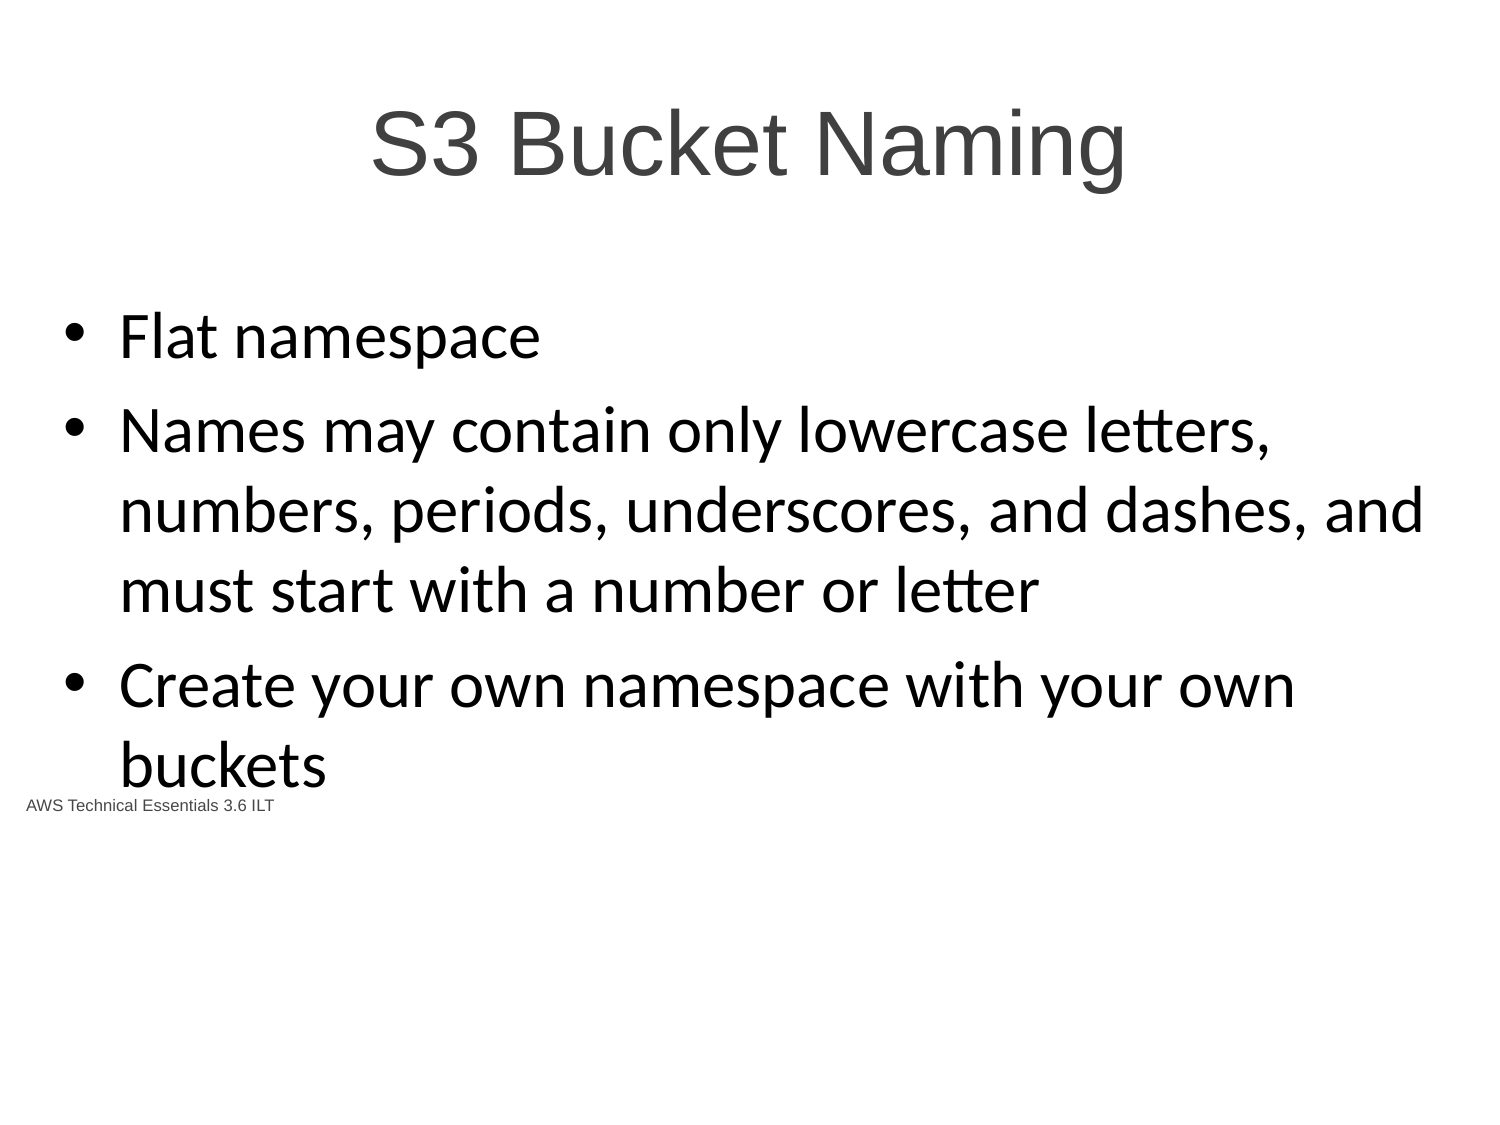

# S3 Bucket Naming
Flat namespace
Names may contain only lowercase letters, numbers, periods, underscores, and dashes, and must start with a number or letter
Create your own namespace with your own buckets
AWS Technical Essentials 3.6 ILT